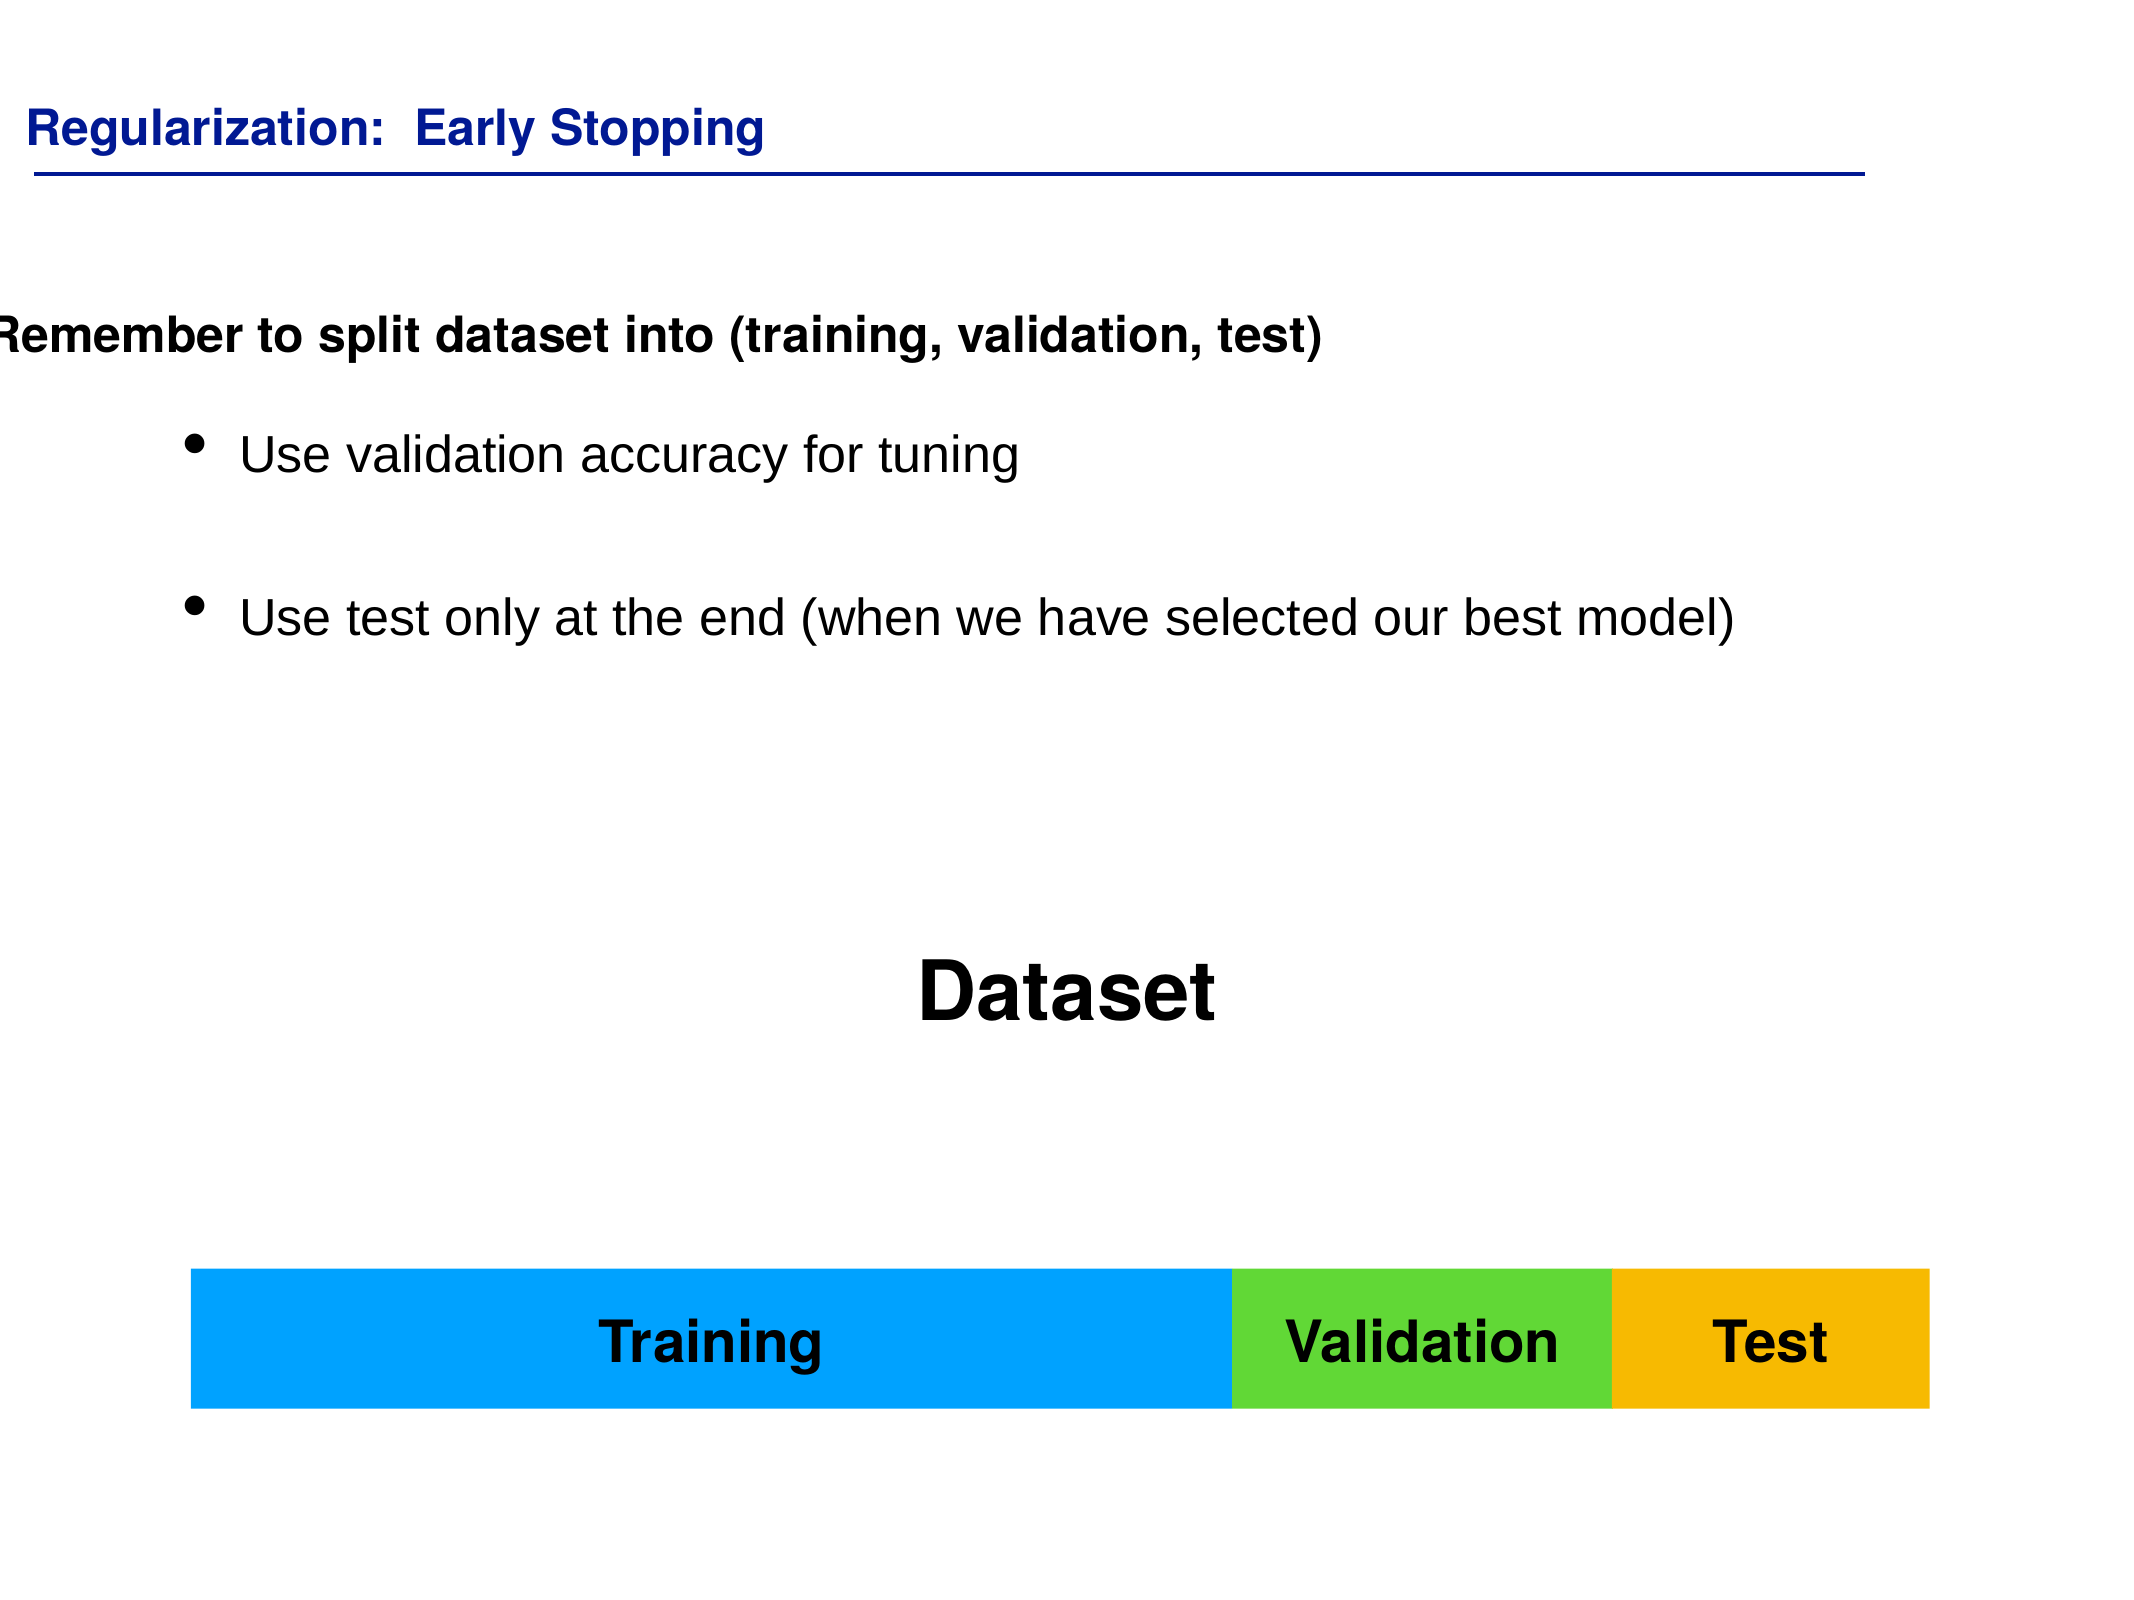

28
Regularization:  Early Stopping

Remember to split dataset into (training, validation, test)

Use validation accuracy for tuning
Use test only at the end (when we have selected our best model)

Dataset
Training
Validation
Test